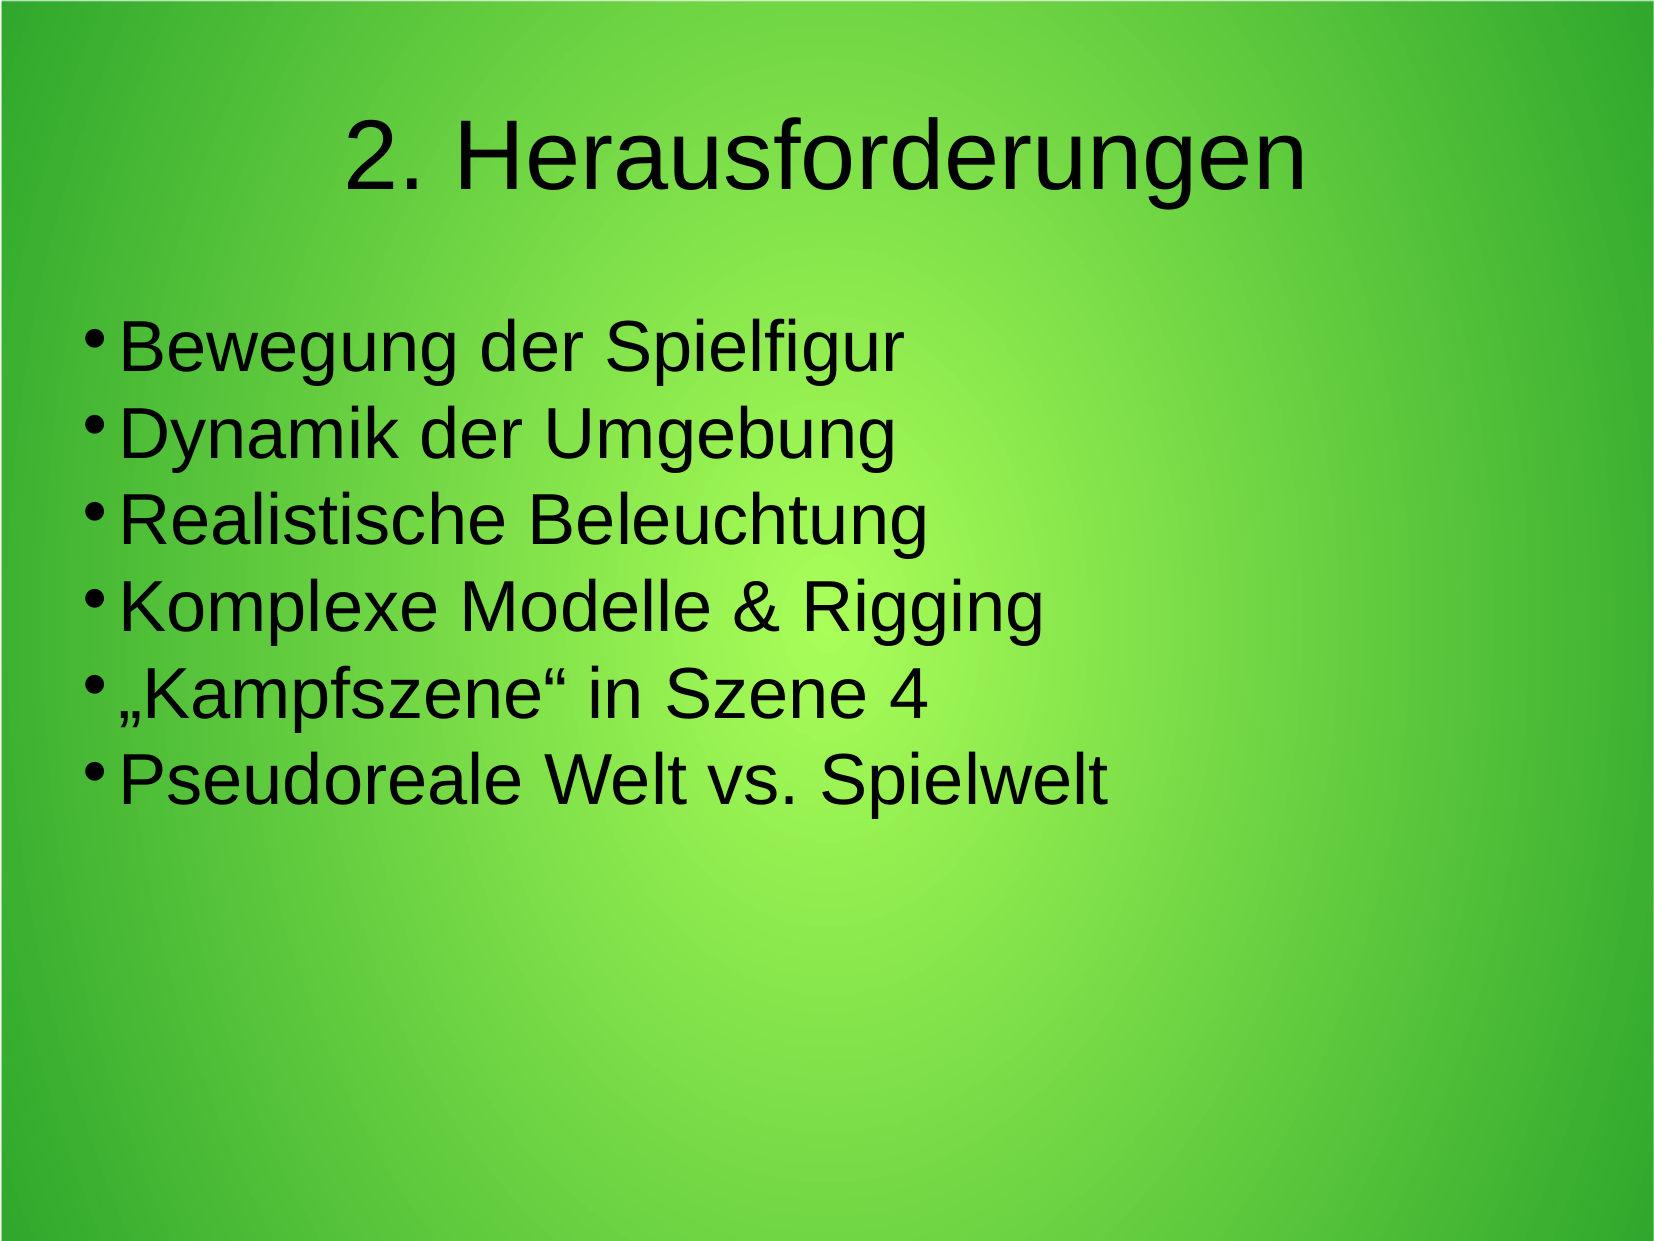

2. Herausforderungen
Bewegung der Spielfigur
Dynamik der Umgebung
Realistische Beleuchtung
Komplexe Modelle & Rigging
„Kampfszene“ in Szene 4
Pseudoreale Welt vs. Spielwelt